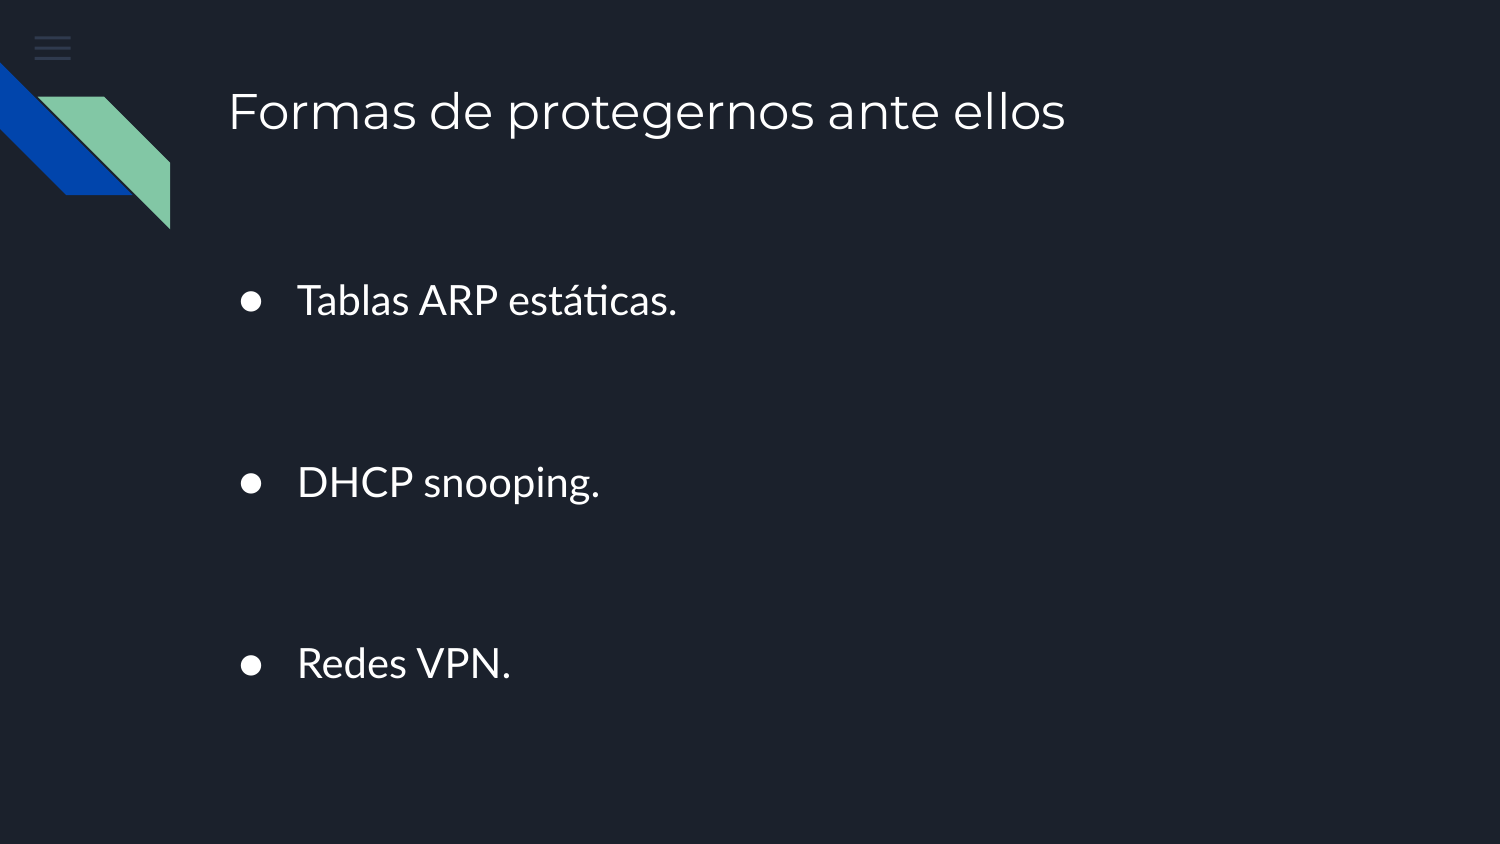

# Formas de protegernos ante ellos
Tablas ARP estáticas.

DHCP snooping.

Redes VPN.